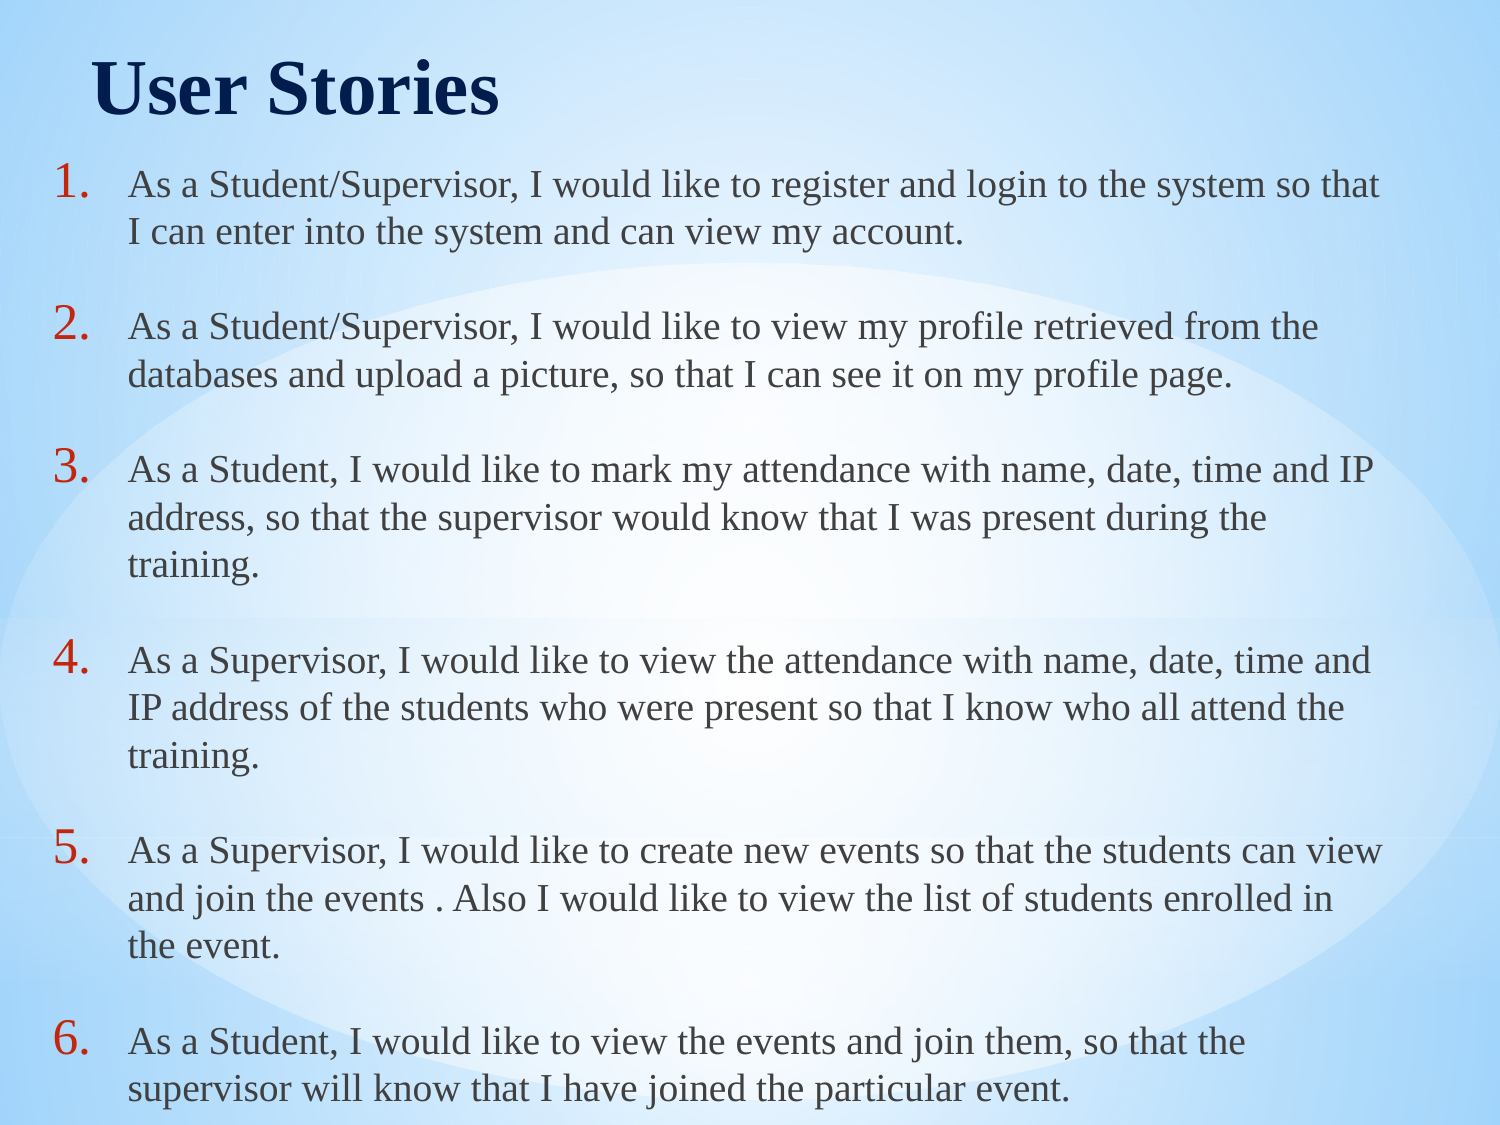

# User Stories
As a Student/Supervisor, I would like to register and login to the system so that I can enter into the system and can view my account.
As a Student/Supervisor, I would like to view my profile retrieved from the databases and upload a picture, so that I can see it on my profile page.
As a Student, I would like to mark my attendance with name, date, time and IP address, so that the supervisor would know that I was present during the training.
As a Supervisor, I would like to view the attendance with name, date, time and IP address of the students who were present so that I know who all attend the training.
As a Supervisor, I would like to create new events so that the students can view and join the events . Also I would like to view the list of students enrolled in the event.
As a Student, I would like to view the events and join them, so that the supervisor will know that I have joined the particular event.